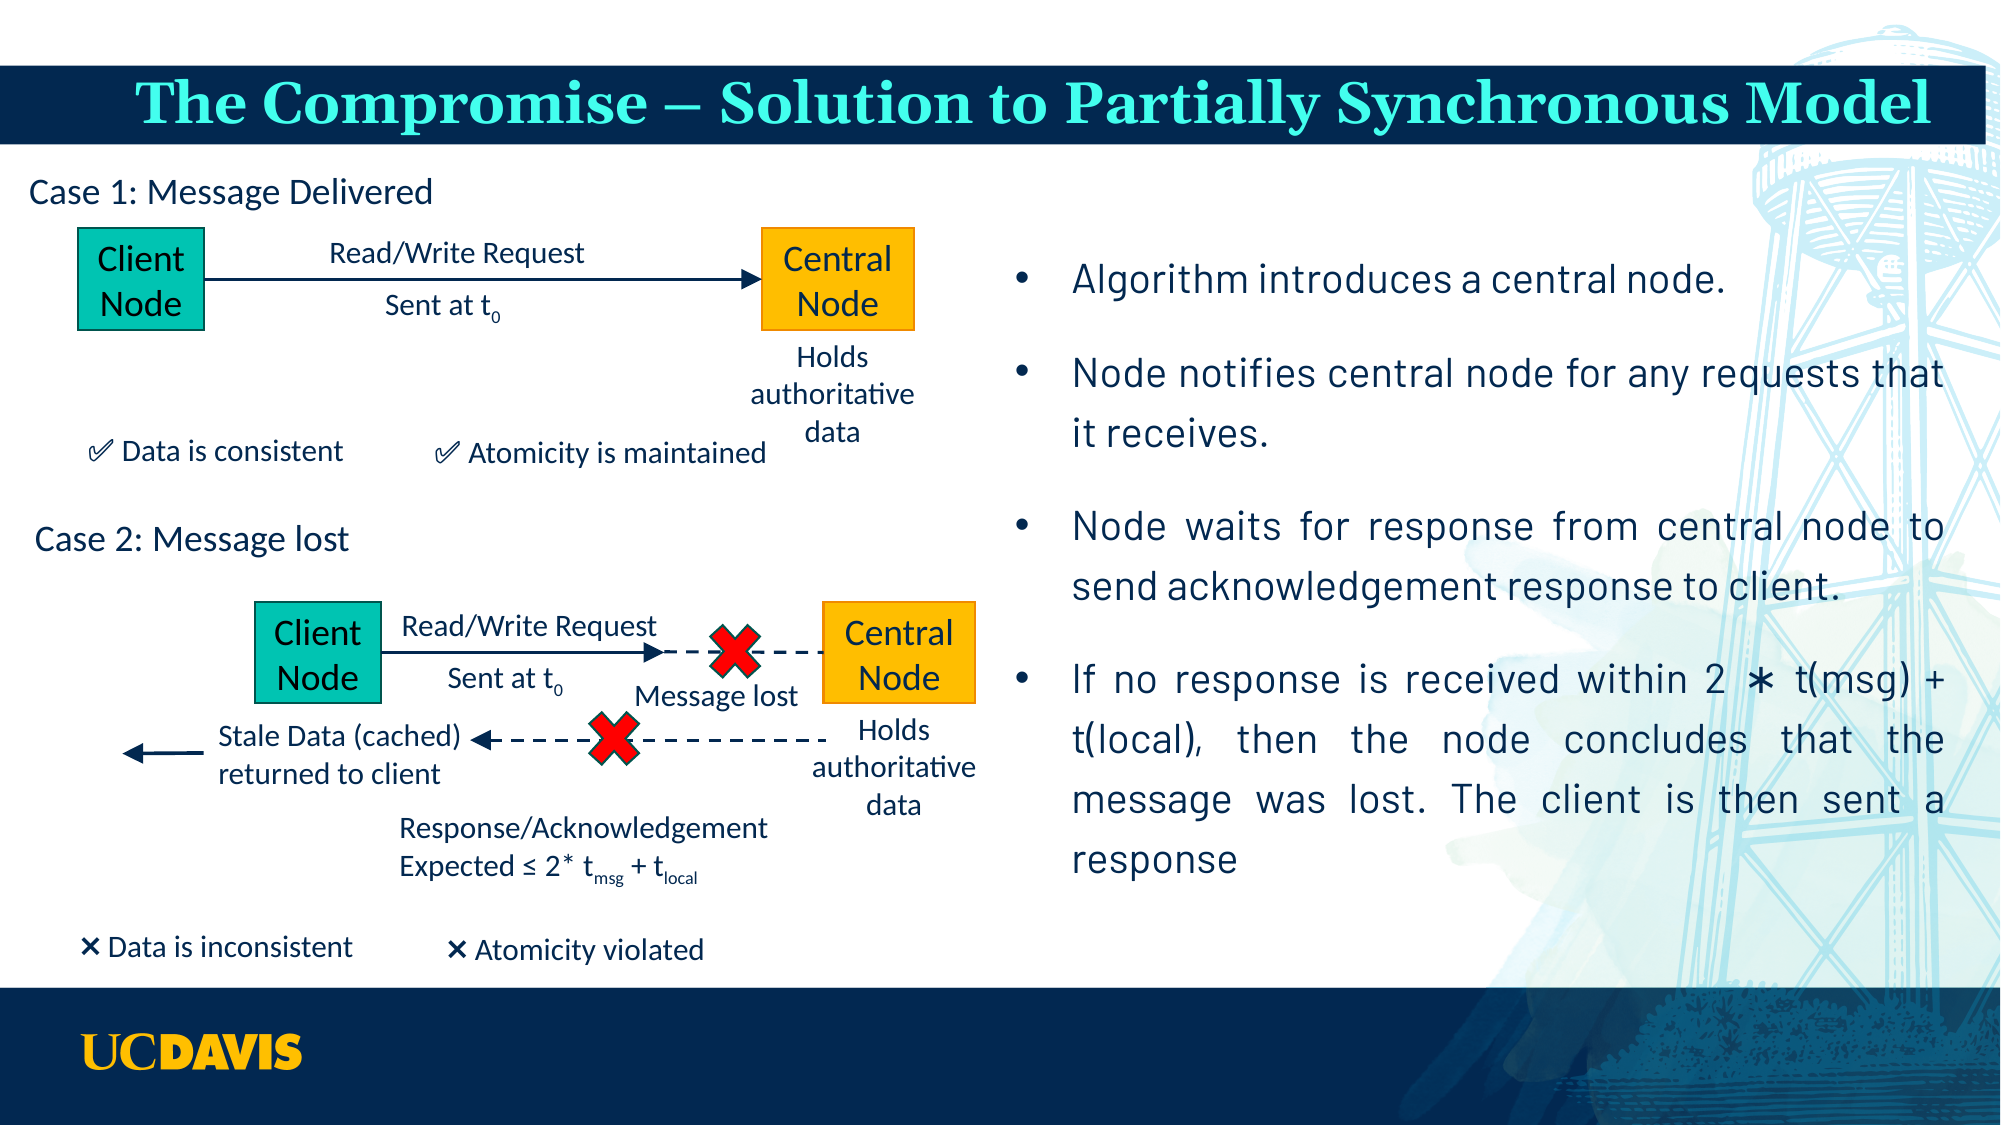

# The Compromise – Solution to Partially Synchronous Model
Case 1: Message Delivered
Read/Write Request
Client Node
Central Node
Algorithm introduces a central node.
Node notifies central node for any requests that it receives.
Node waits for response from central node to send acknowledgement response to client.
If no response is received within 2 ∗ t(msg) + t(local), then the node concludes that the message was lost. The client is then sent a response
Sent at t0
Holds authoritative data
✅ Data is consistent
✅ Atomicity is maintained
Case 2: Message lost
Read/Write Request
Client Node
Central Node

Sent at t0
Message lost

Holds authoritative data
Stale Data (cached) returned to client
Response/Acknowledgement
Expected ≤ 2* tmsg + tlocal
 ❌ Data is inconsistent
❌ Atomicity violated